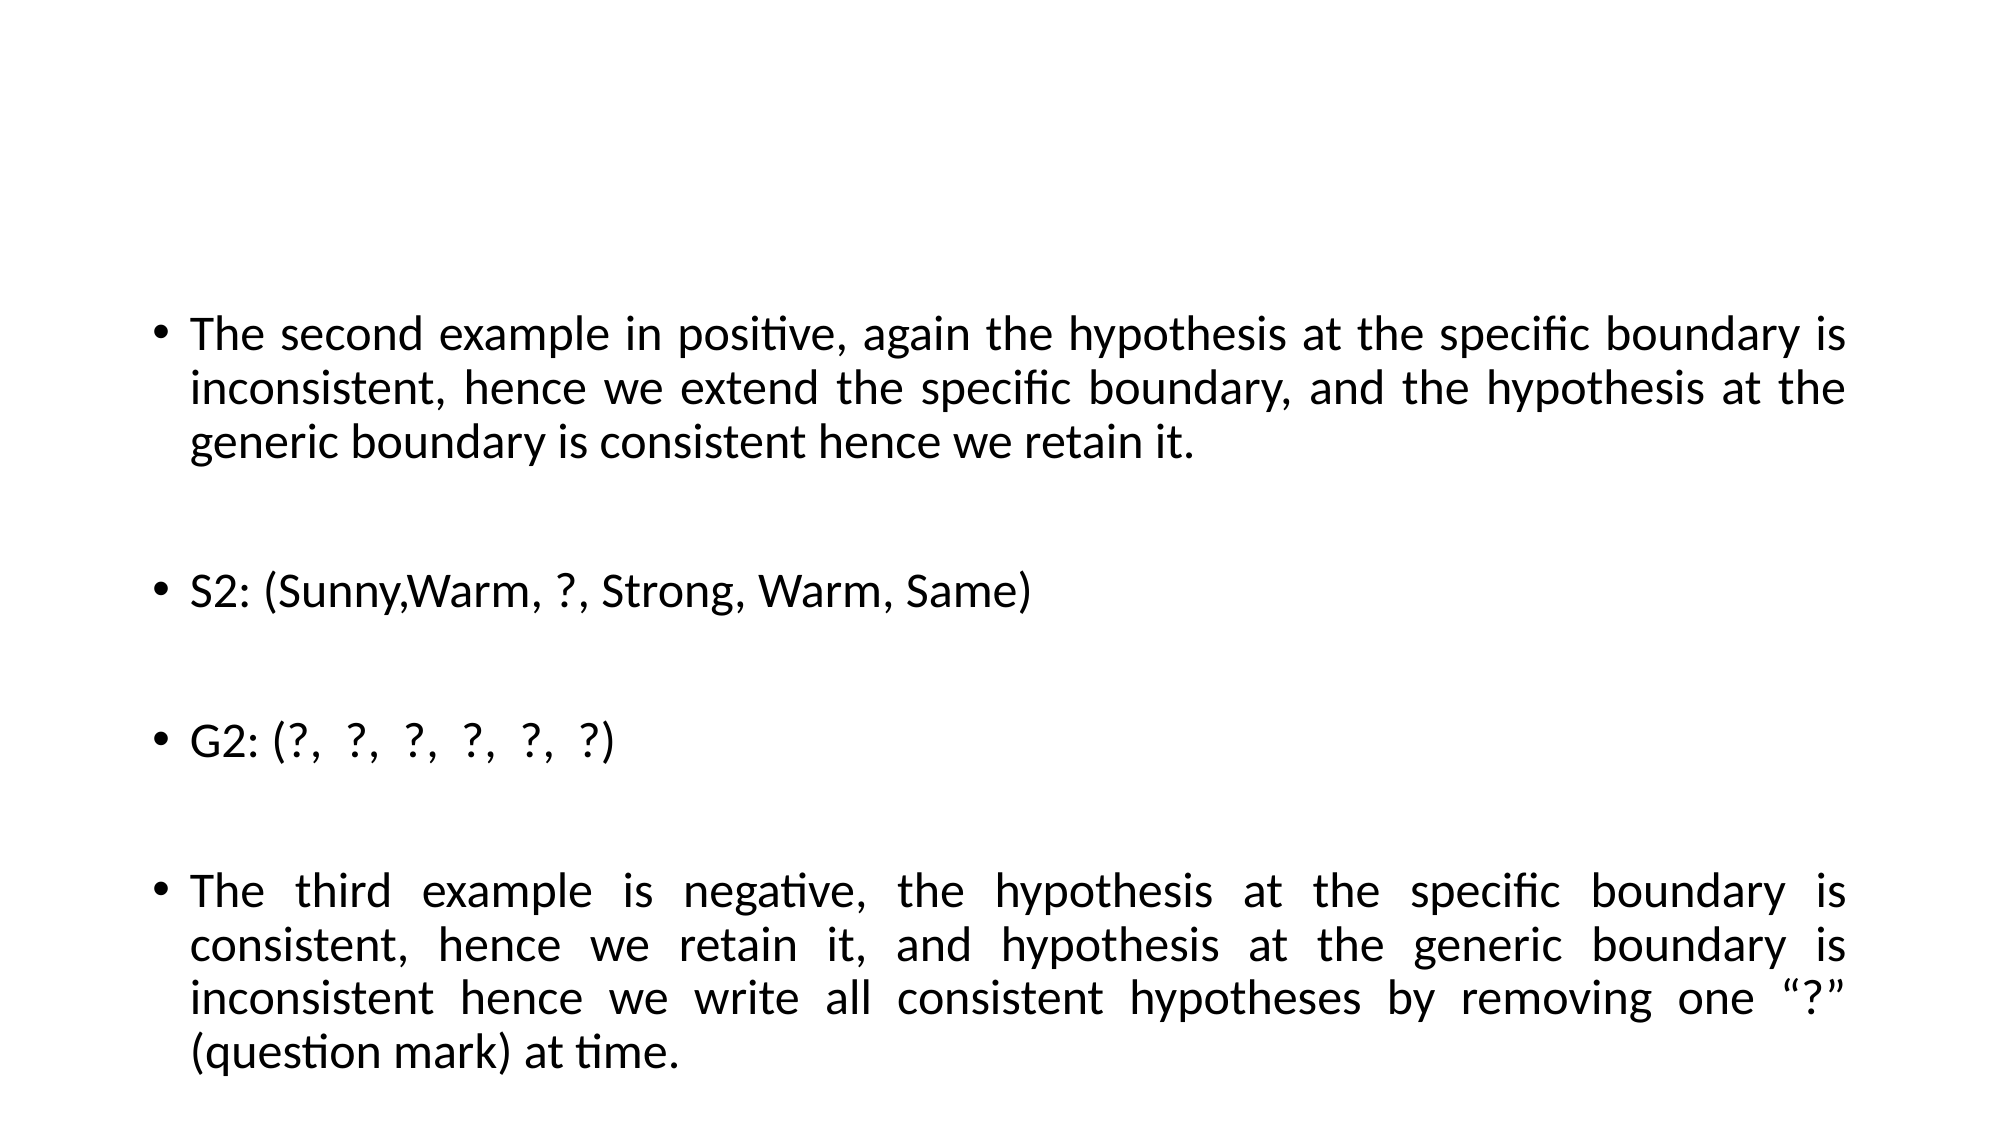

#
The second example in positive, again the hypothesis at the specific boundary is inconsistent, hence we extend the specific boundary, and the hypothesis at the generic boundary is consistent hence we retain it.

S2: (Sunny,Warm, ?, Strong, Warm, Same)

G2: (?,  ?,  ?,  ?,  ?,  ?)

The third example is negative, the hypothesis at the specific boundary is consistent, hence we retain it, and hypothesis at the generic boundary is inconsistent hence we write all consistent hypotheses by removing one “?” (question mark) at time.